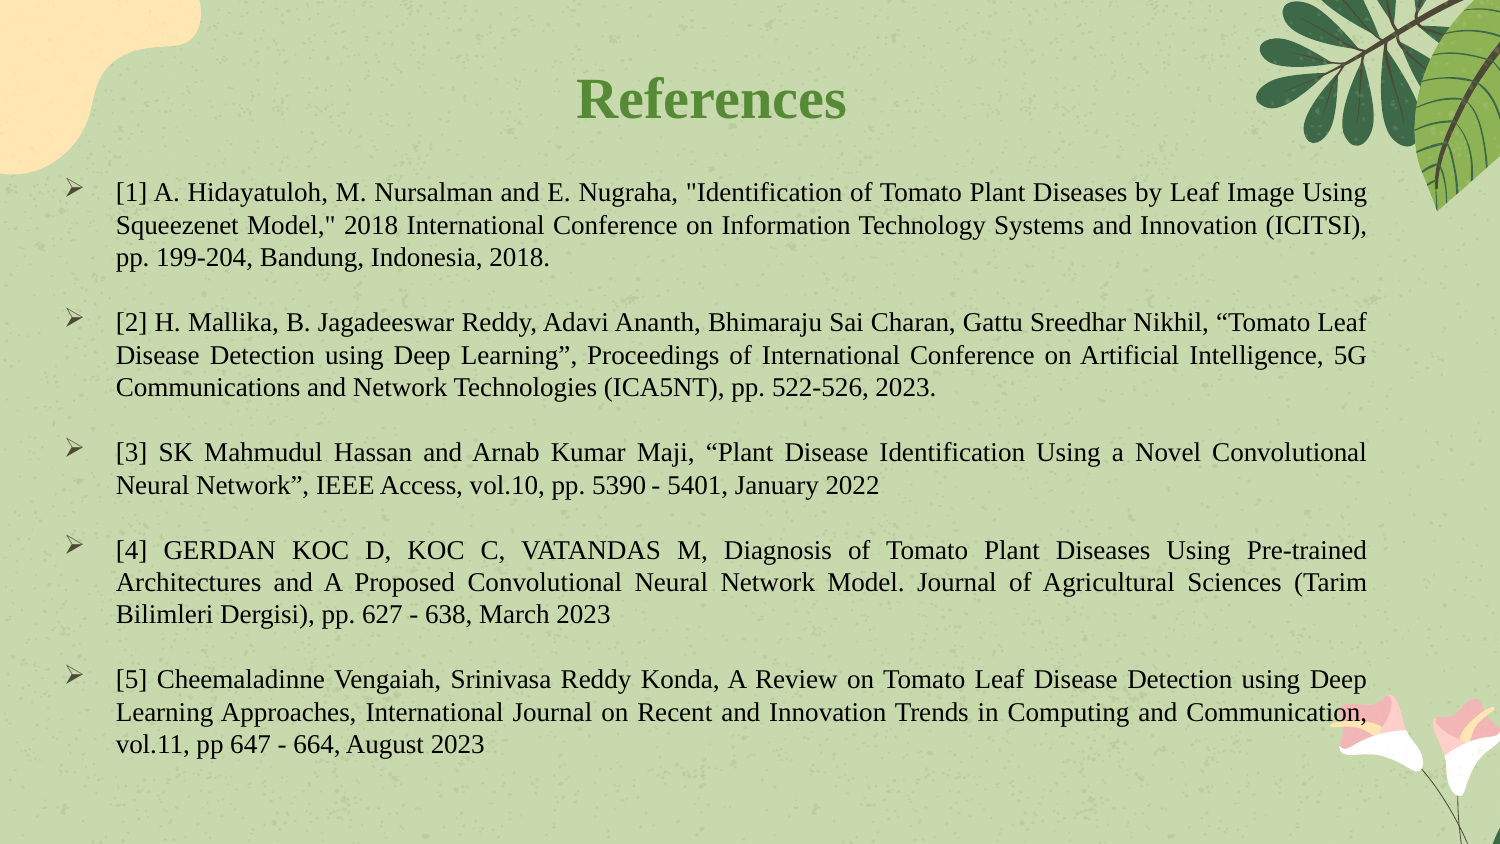

# References
[1] A. Hidayatuloh, M. Nursalman and E. Nugraha, "Identification of Tomato Plant Diseases by Leaf Image Using Squeezenet Model," 2018 International Conference on Information Technology Systems and Innovation (ICITSI), pp. 199-204, Bandung, Indonesia, 2018.

[2] H. Mallika, B. Jagadeeswar Reddy, Adavi Ananth, Bhimaraju Sai Charan, Gattu Sreedhar Nikhil, “Tomato Leaf Disease Detection using Deep Learning”, Proceedings of International Conference on Artificial Intelligence, 5G Communications and Network Technologies (ICA5NT), pp. 522-526, 2023.

[3] SK Mahmudul Hassan and Arnab Kumar Maji, “Plant Disease Identification Using a Novel Convolutional Neural Network”, IEEE Access, vol.10, pp. 5390 - 5401, January 2022

[4] GERDAN KOC D, KOC C, VATANDAS M, Diagnosis of Tomato Plant Diseases Using Pre-trained Architectures and A Proposed Convolutional Neural Network Model. Journal of Agricultural Sciences (Tarim Bilimleri Dergisi), pp. 627 - 638, March 2023

[5] Cheemaladinne Vengaiah, Srinivasa Reddy Konda, A Review on Tomato Leaf Disease Detection using Deep Learning Approaches, International Journal on Recent and Innovation Trends in Computing and Communication, vol.11, pp 647 - 664, August 2023